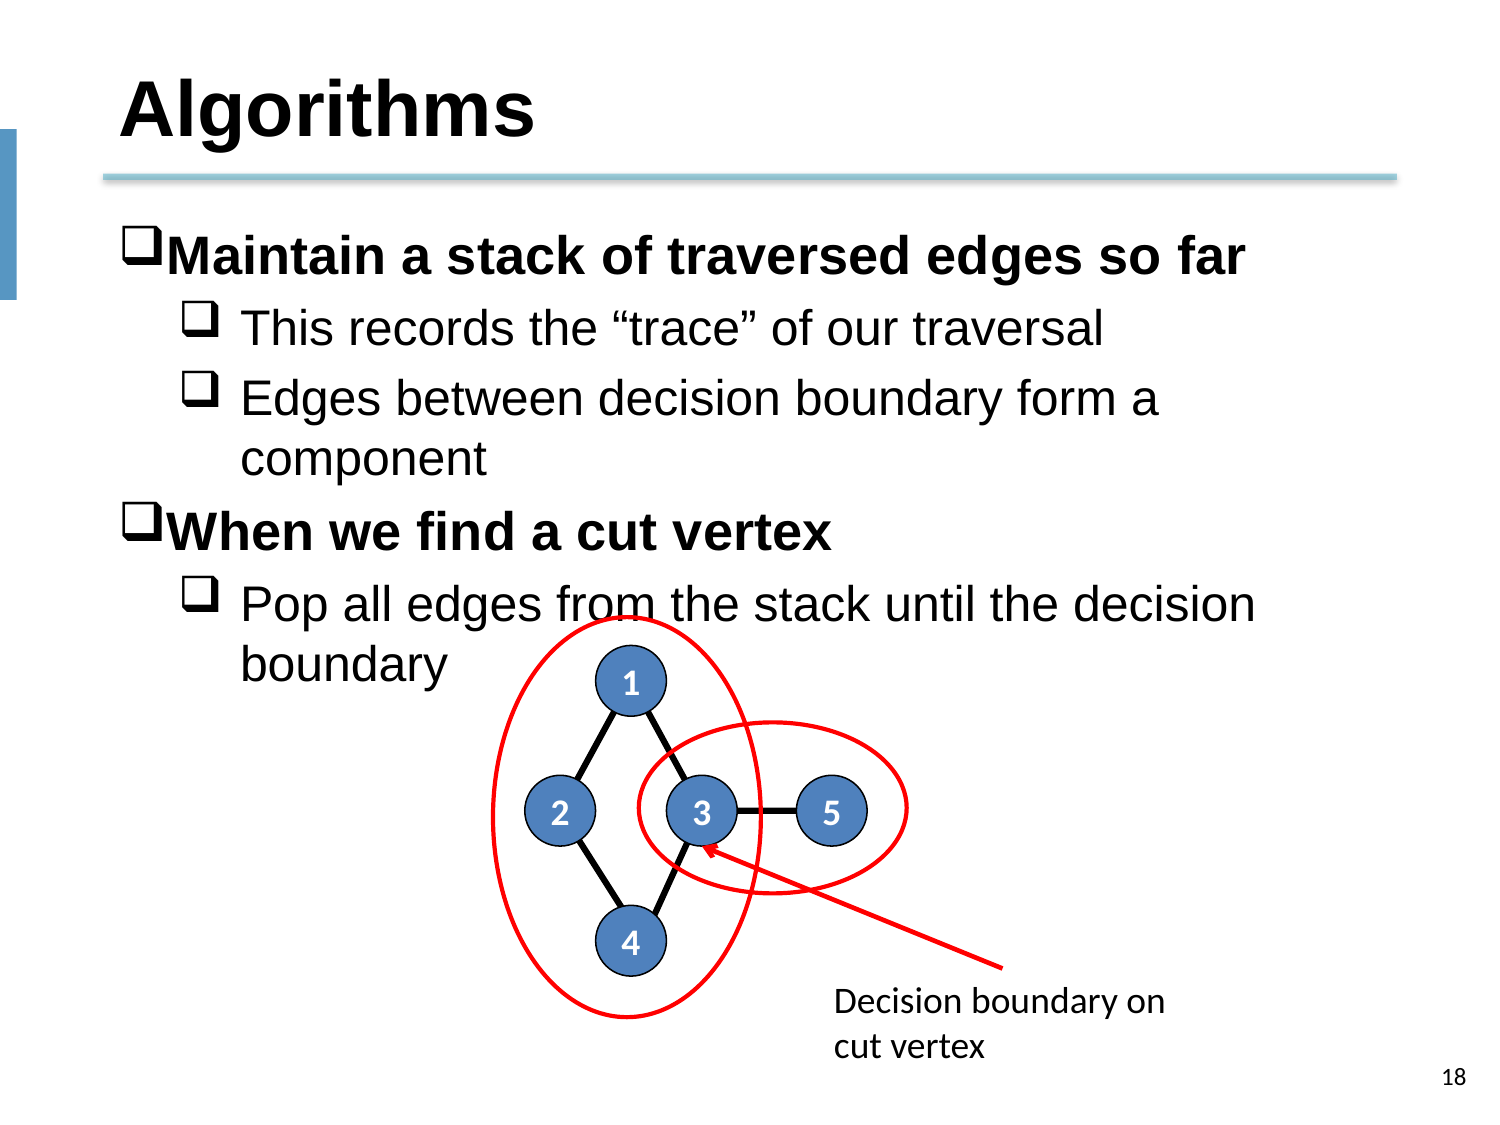

# Algorithms
Maintain a stack of traversed edges so far
This records the “trace” of our traversal
Edges between decision boundary form a component
When we find a cut vertex
Pop all edges from the stack until the decision boundary

1

2
3
5

4
Decision boundary on cut vertex
18